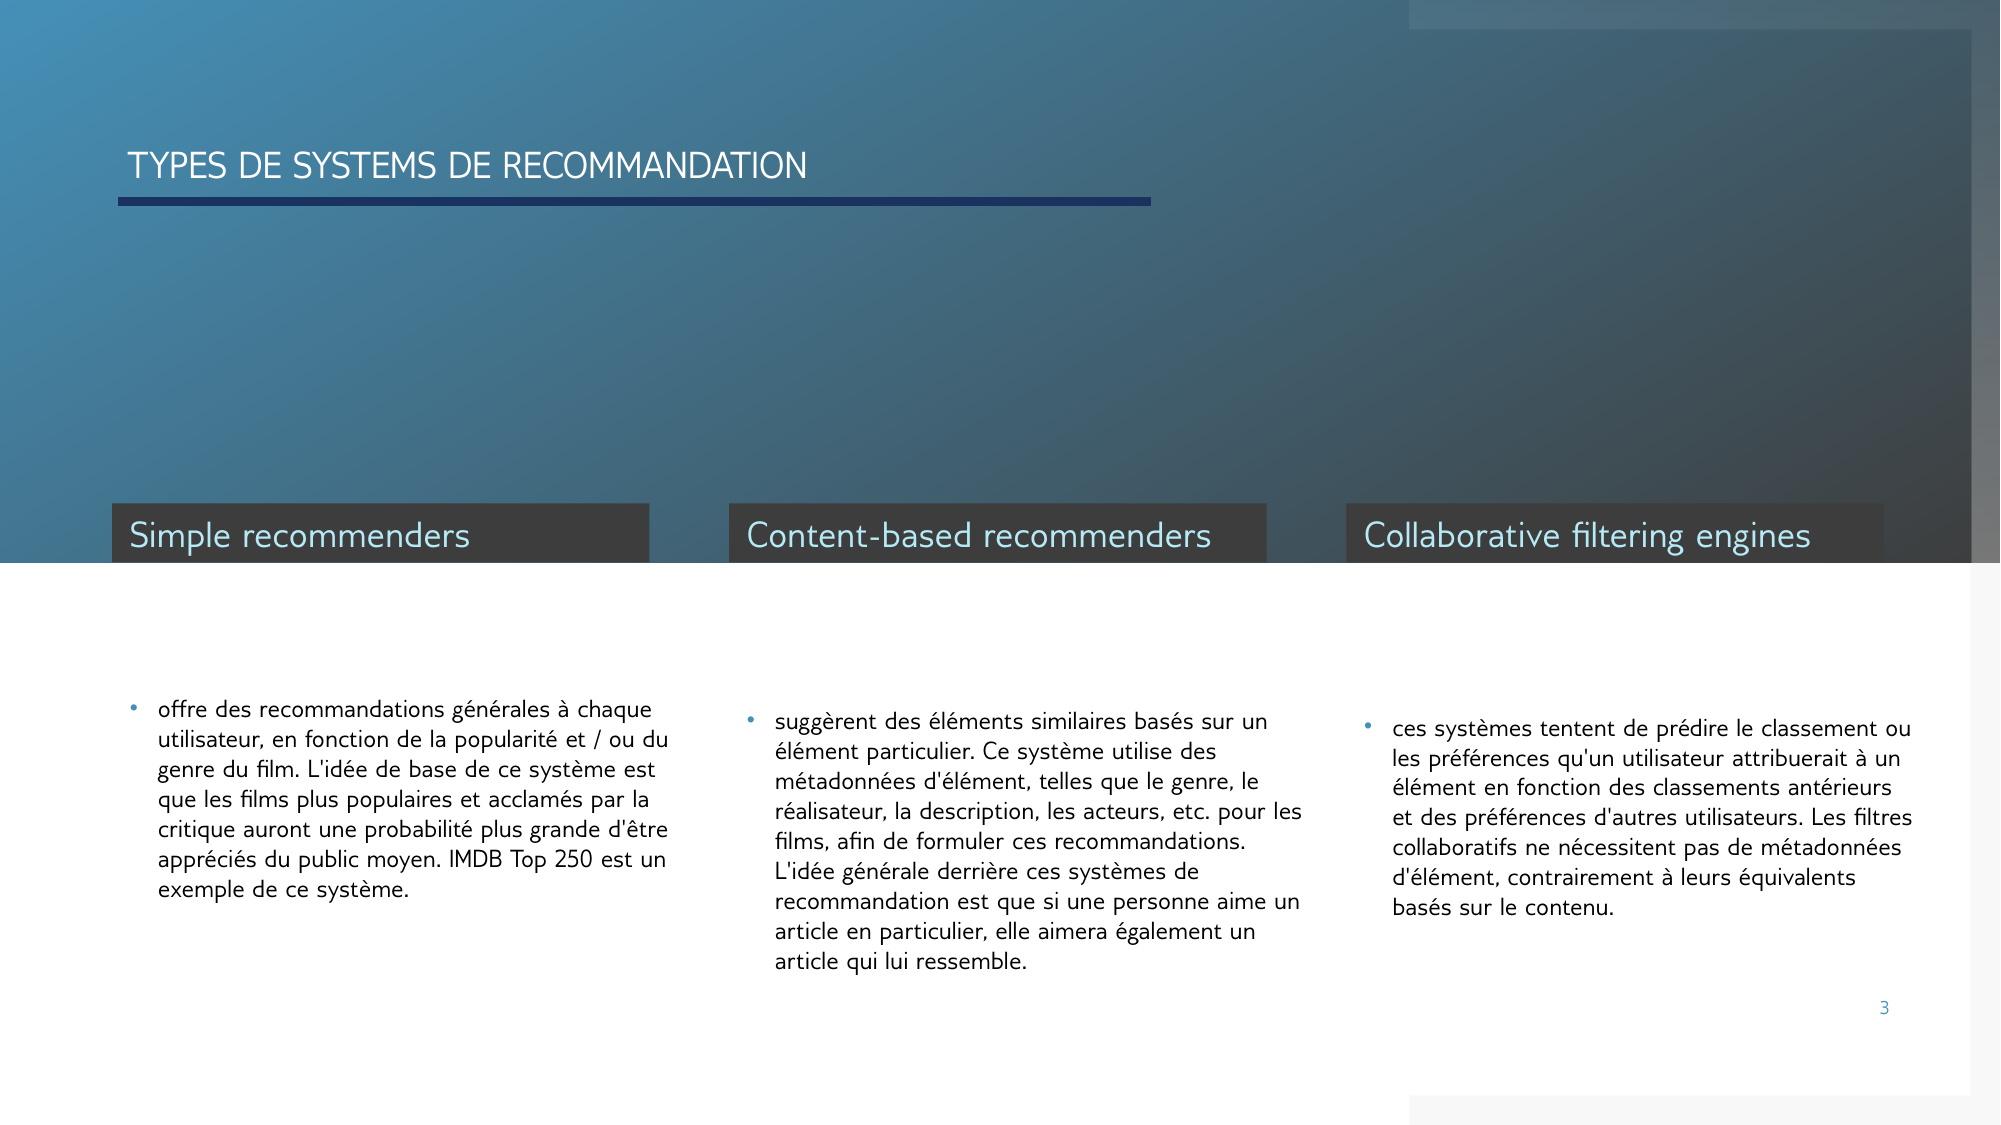

# Types de systems de recommandation

Simple recommenders
Content-based recommenders
Collaborative filtering engines
offre des recommandations générales à chaque utilisateur, en fonction de la popularité et / ou du genre du film. L'idée de base de ce système est que les films plus populaires et acclamés par la critique auront une probabilité plus grande d'être appréciés du public moyen. IMDB Top 250 est un exemple de ce système.

suggèrent des éléments similaires basés sur un élément particulier. Ce système utilise des métadonnées d'élément, telles que le genre, le réalisateur, la description, les acteurs, etc. pour les films, afin de formuler ces recommandations. L'idée générale derrière ces systèmes de recommandation est que si une personne aime un article en particulier, elle aimera également un article qui lui ressemble.
ces systèmes tentent de prédire le classement ou les préférences qu'un utilisateur attribuerait à un élément en fonction des classements antérieurs et des préférences d'autres utilisateurs. Les filtres collaboratifs ne nécessitent pas de métadonnées d'élément, contrairement à leurs équivalents basés sur le contenu.

3